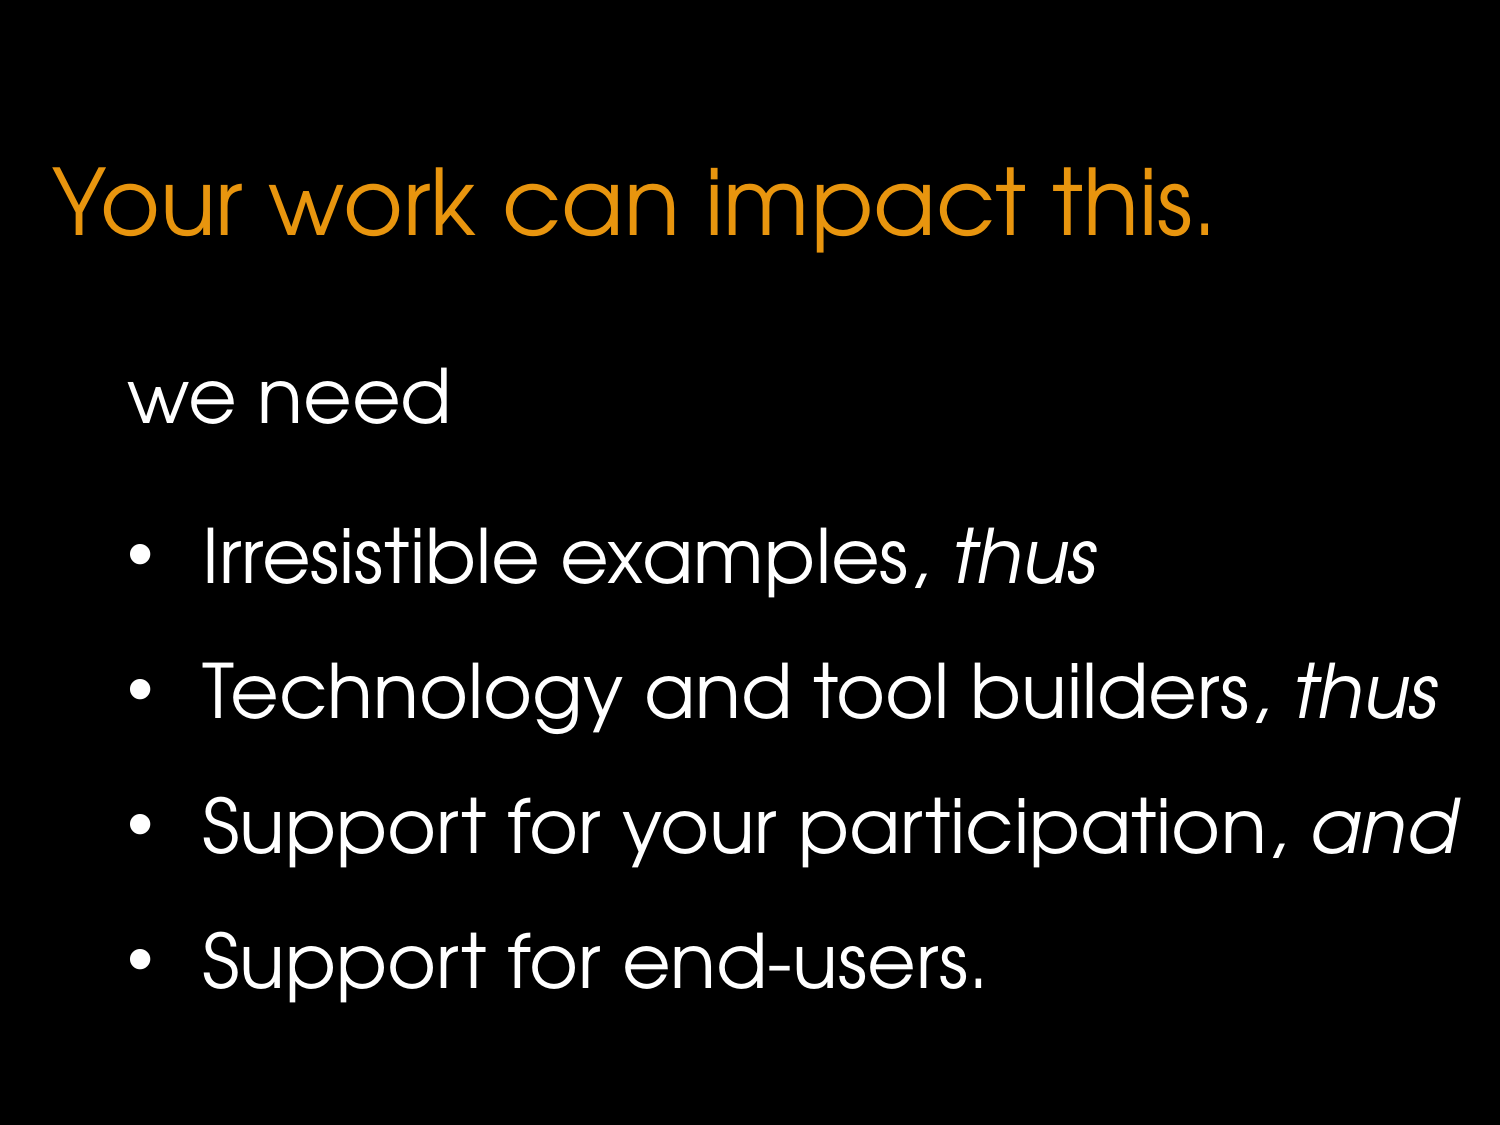

Your work can impact this.
we need
Irresistible examples, thus
Technology and tool builders, thus
Support for your participation, and
Support for end-users.